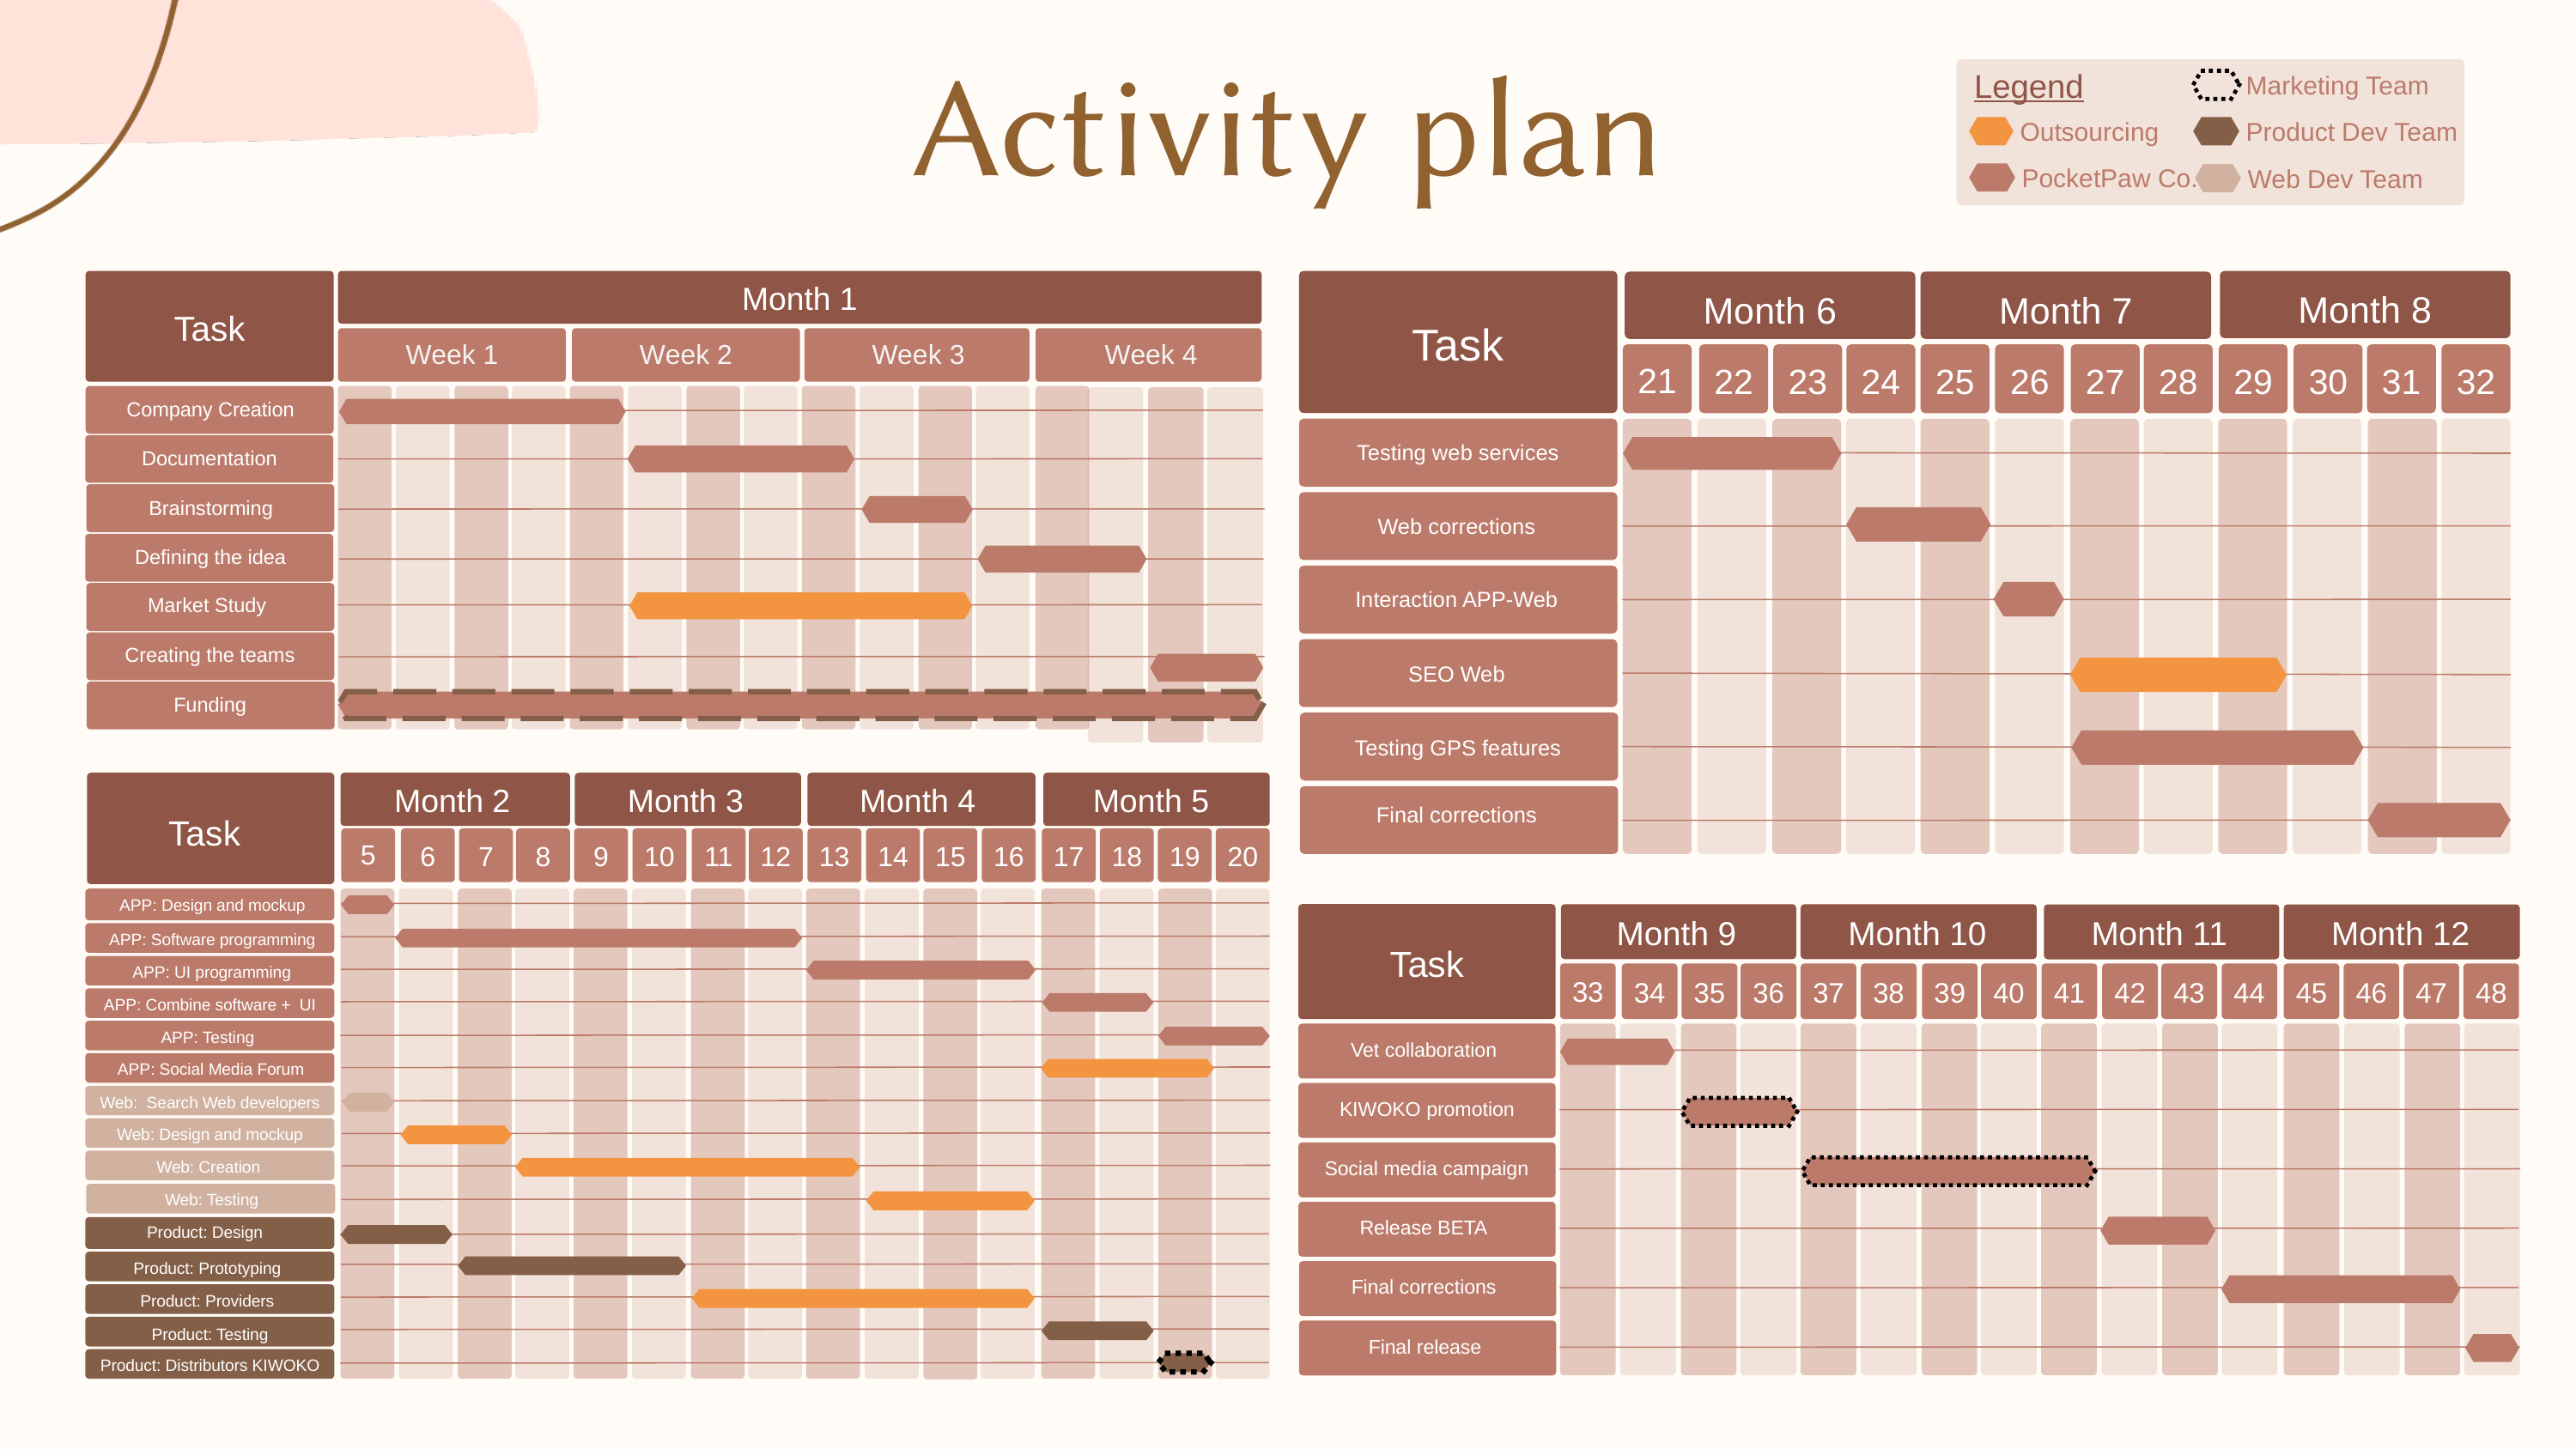

Legend
Activity plan

Marketing Team

Outsourcing
Product Dev Team

PocketPaw Co.
Web Dev Team

Month 1
Month 8
Month 6
Month 7
Task
Task

Week 1
Week 2
Week 3
Week 4

22

23

24

25

26

27

28

29

30

31

32

21

Company Creation

Testing web services

Documentation

Brainstorming

Web corrections

Defining the idea

Interaction APP-Web

Market Study

Creating the teams

SEO Web

Funding

Testing GPS features

Month 2
Month 3
Month 4
Month 5

Final corrections
Task

6

7

8

9

10

11

12

13

14

15

16

17

18

19

20
5

APP: Design and mockup

Month 9
Month 10
Month 11
Month 12

APP: Software programming
Task

APP: UI programming

34

35

36

37

38

39

40

41

42

43

44

45

46

47

48
33

APP: Combine software +  UI

APP: Testing

Vet collaboration

APP: Social Media Forum

Web:  Search Web developers
KIWOKO promotion

Web: Design and mockup

Social media campaign
Web: Creation

Web: Testing

Release BETA

Product: Design

Product: Prototyping

Final corrections

Product: Providers

Product: Testing

Final release

Product: Distributors KIWOKO